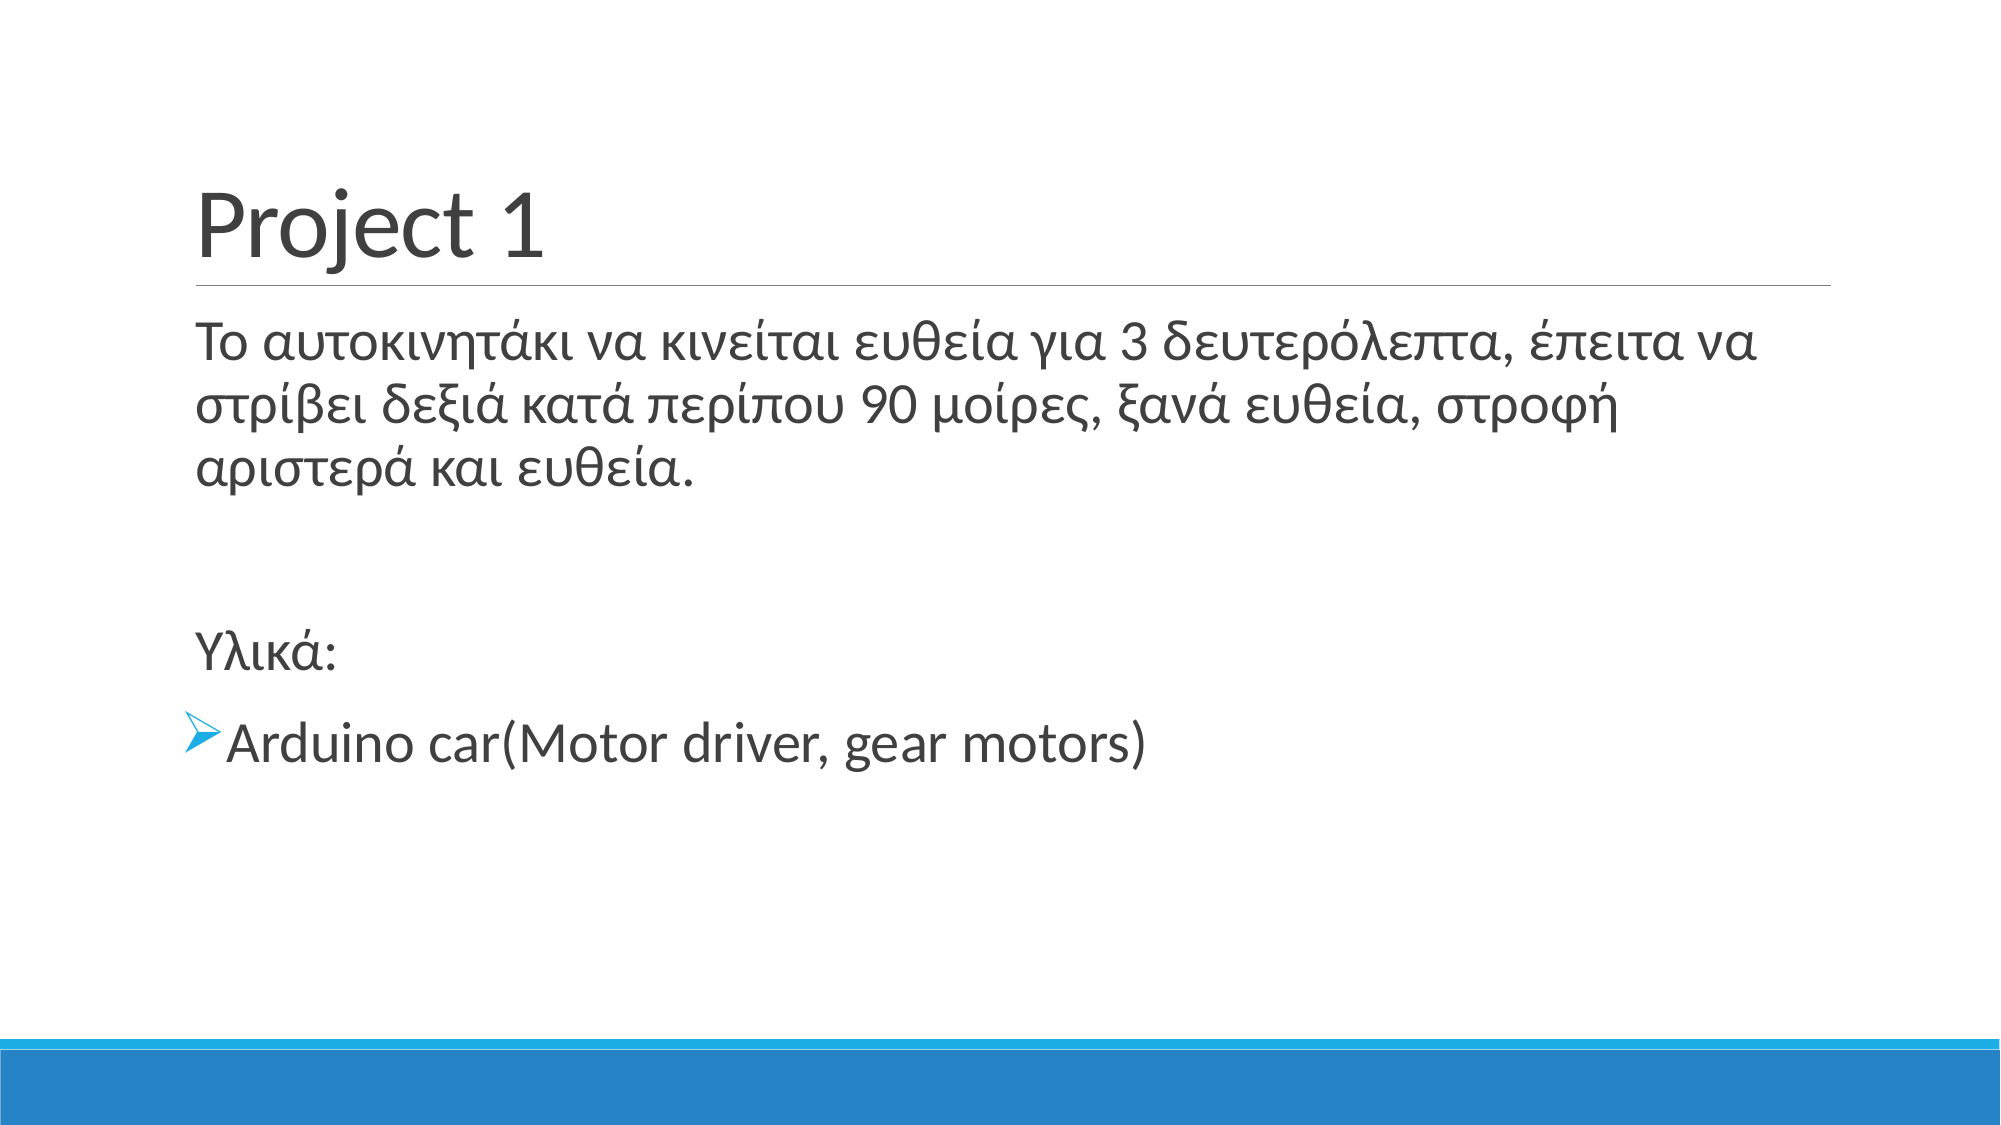

# Project 1
Το αυτοκινητάκι να κινείται ευθεία για 3 δευτερόλεπτα, έπειτα να στρίβει δεξιά κατά περίπου 90 μοίρες, ξανά ευθεία, στροφή αριστερά και ευθεία.

Υλικά:
Arduino car(Motor driver, gear motors)